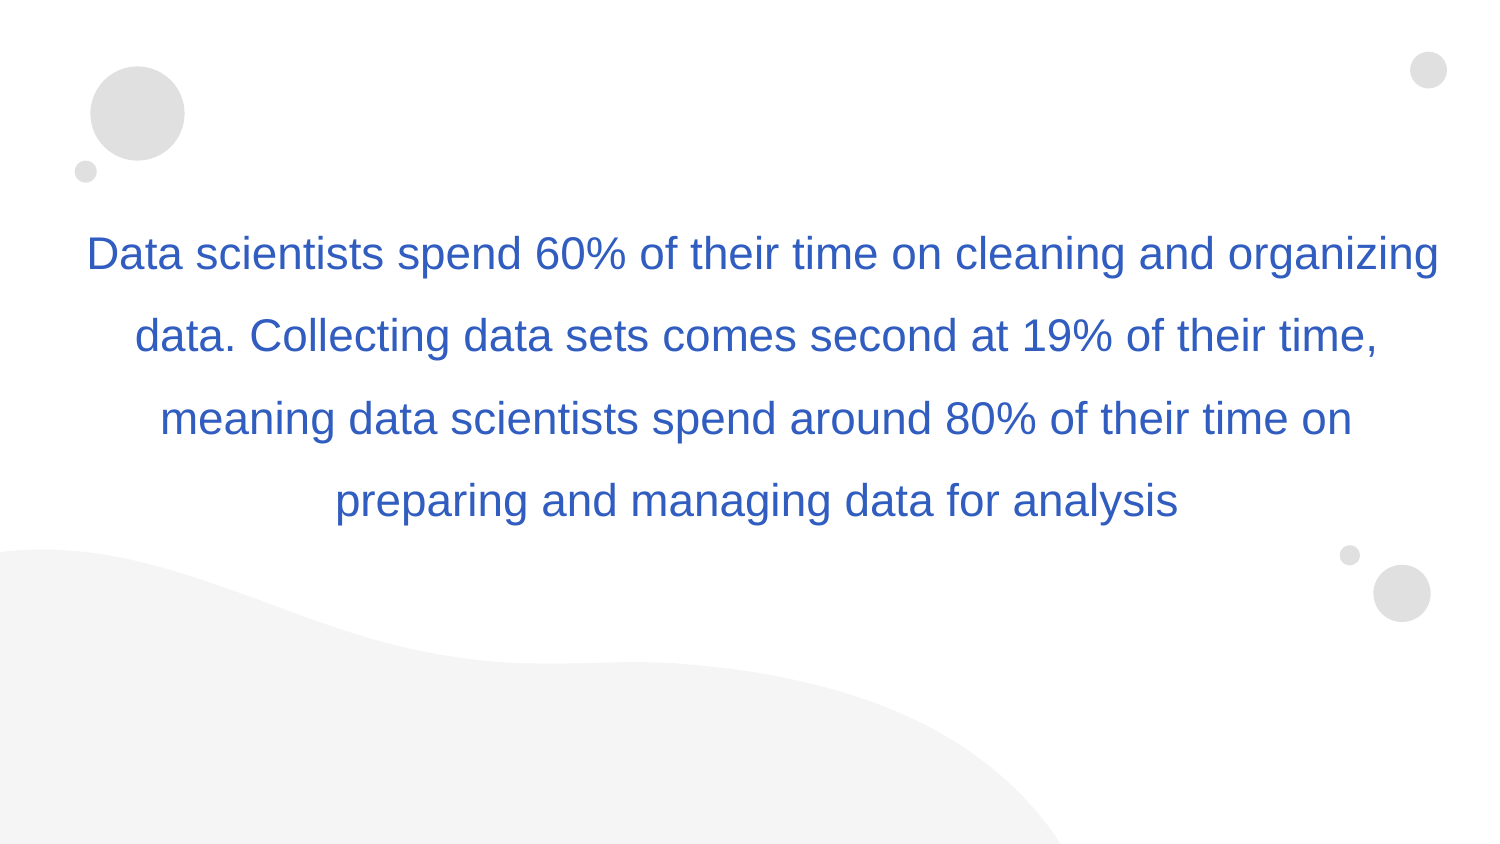

Data scientists spend 60% of their time on cleaning and organizing data. Collecting data sets comes second at 19% of their time, meaning data scientists spend around 80% of their time on preparing and managing data for analysis